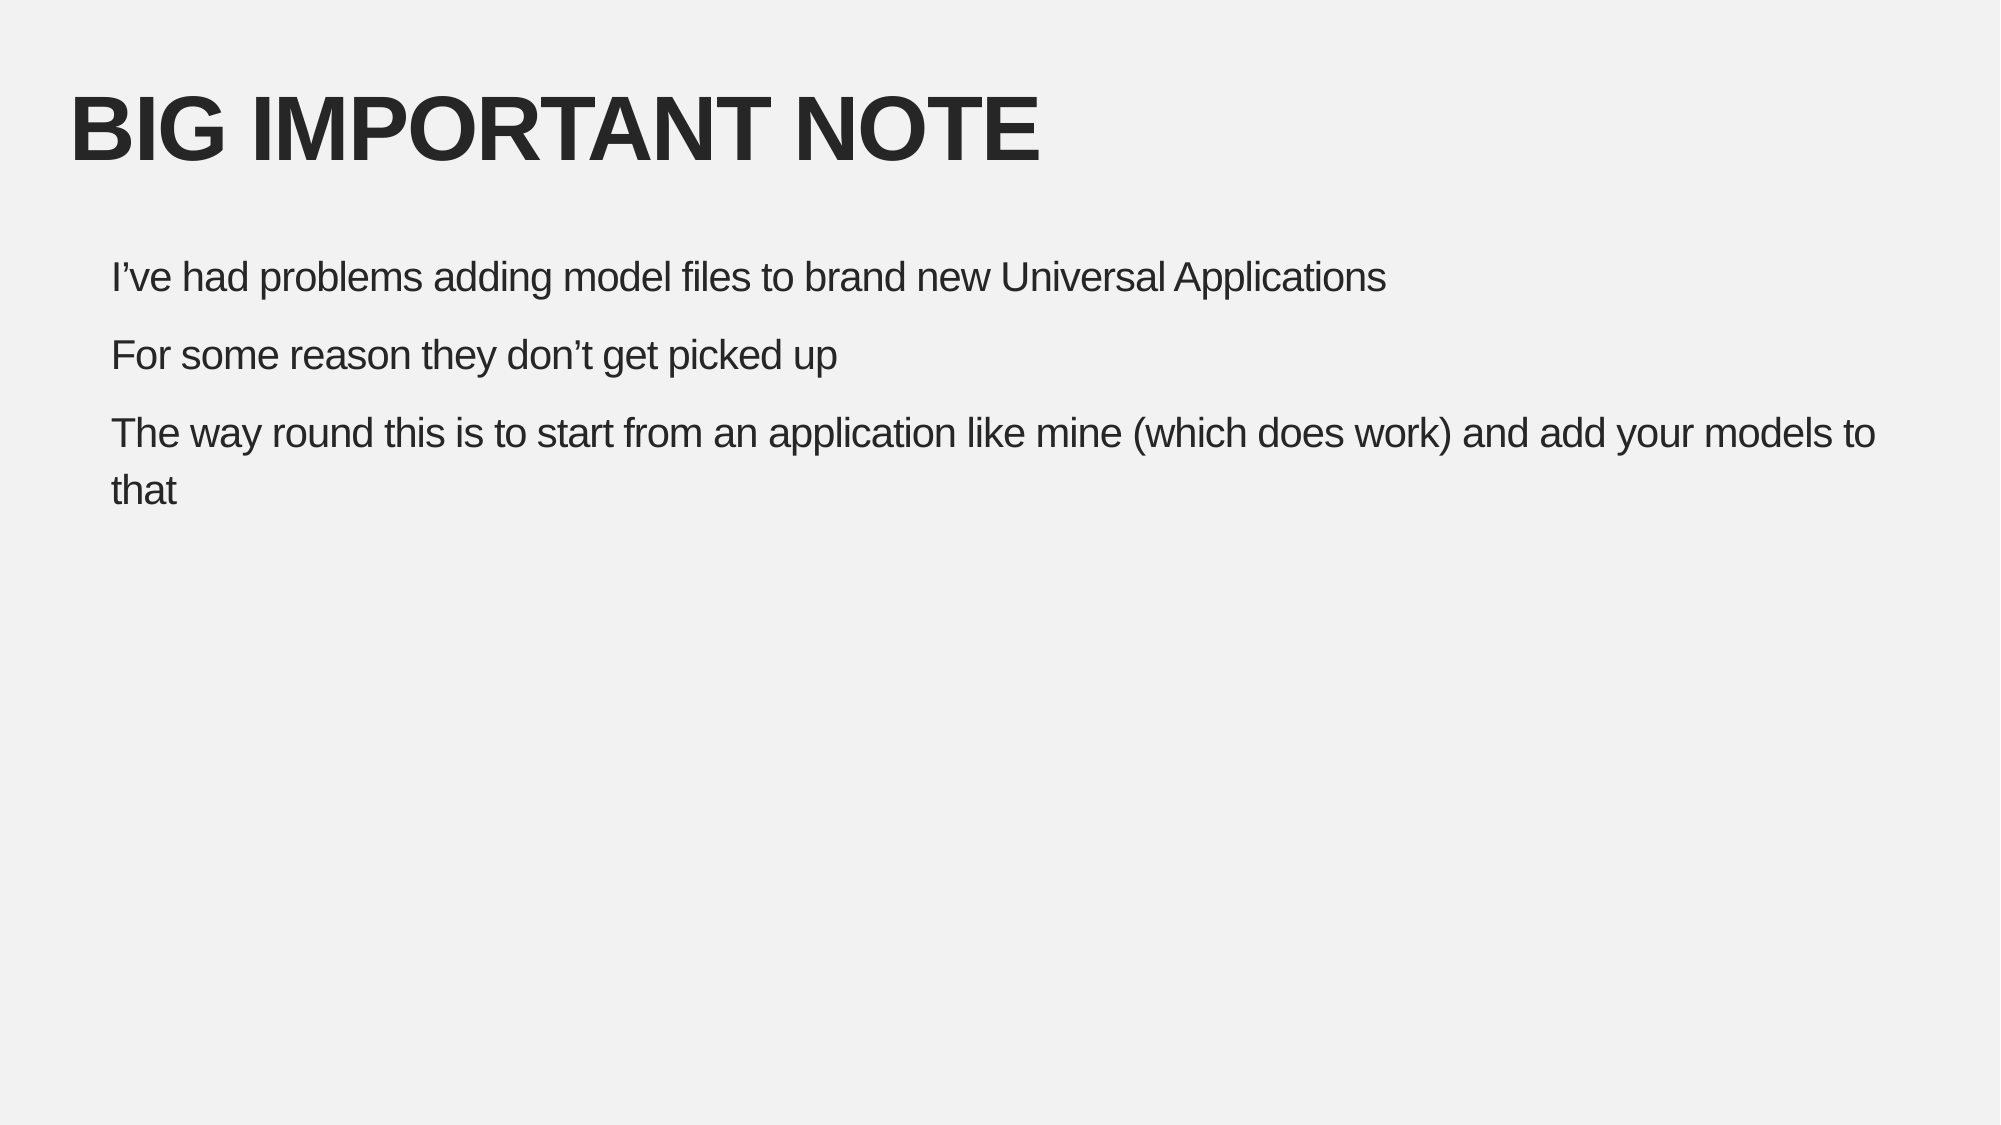

# BIG IMPORTANT NOTE
I’ve had problems adding model files to brand new Universal Applications
For some reason they don’t get picked up
The way round this is to start from an application like mine (which does work) and add your models to that